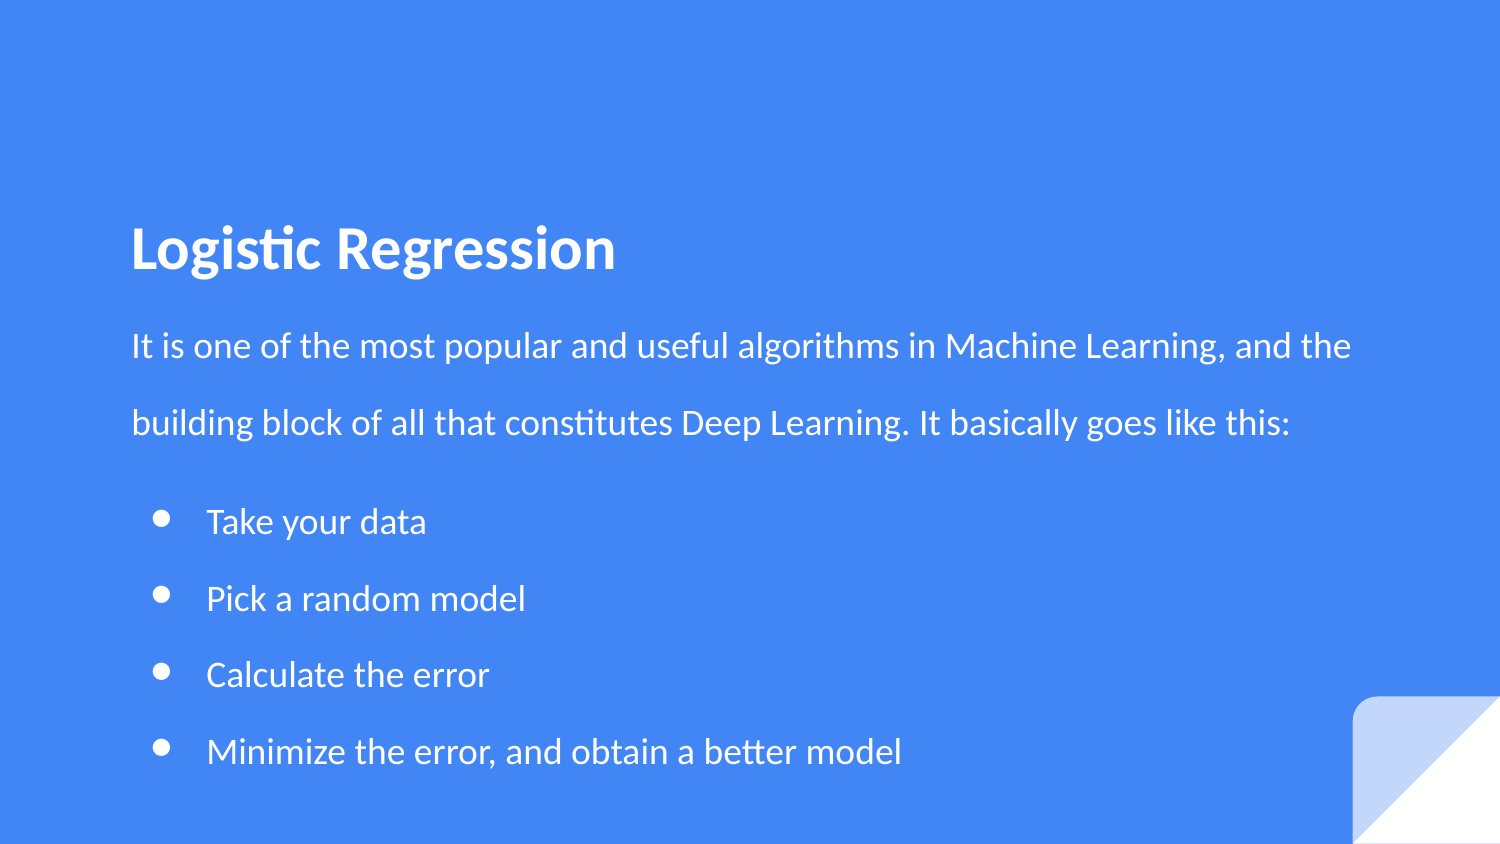

# Logistic Regression
It is one of the most popular and useful algorithms in Machine Learning, and the building block of all that constitutes Deep Learning. It basically goes like this:
Take your data
Pick a random model
Calculate the error
Minimize the error, and obtain a better model